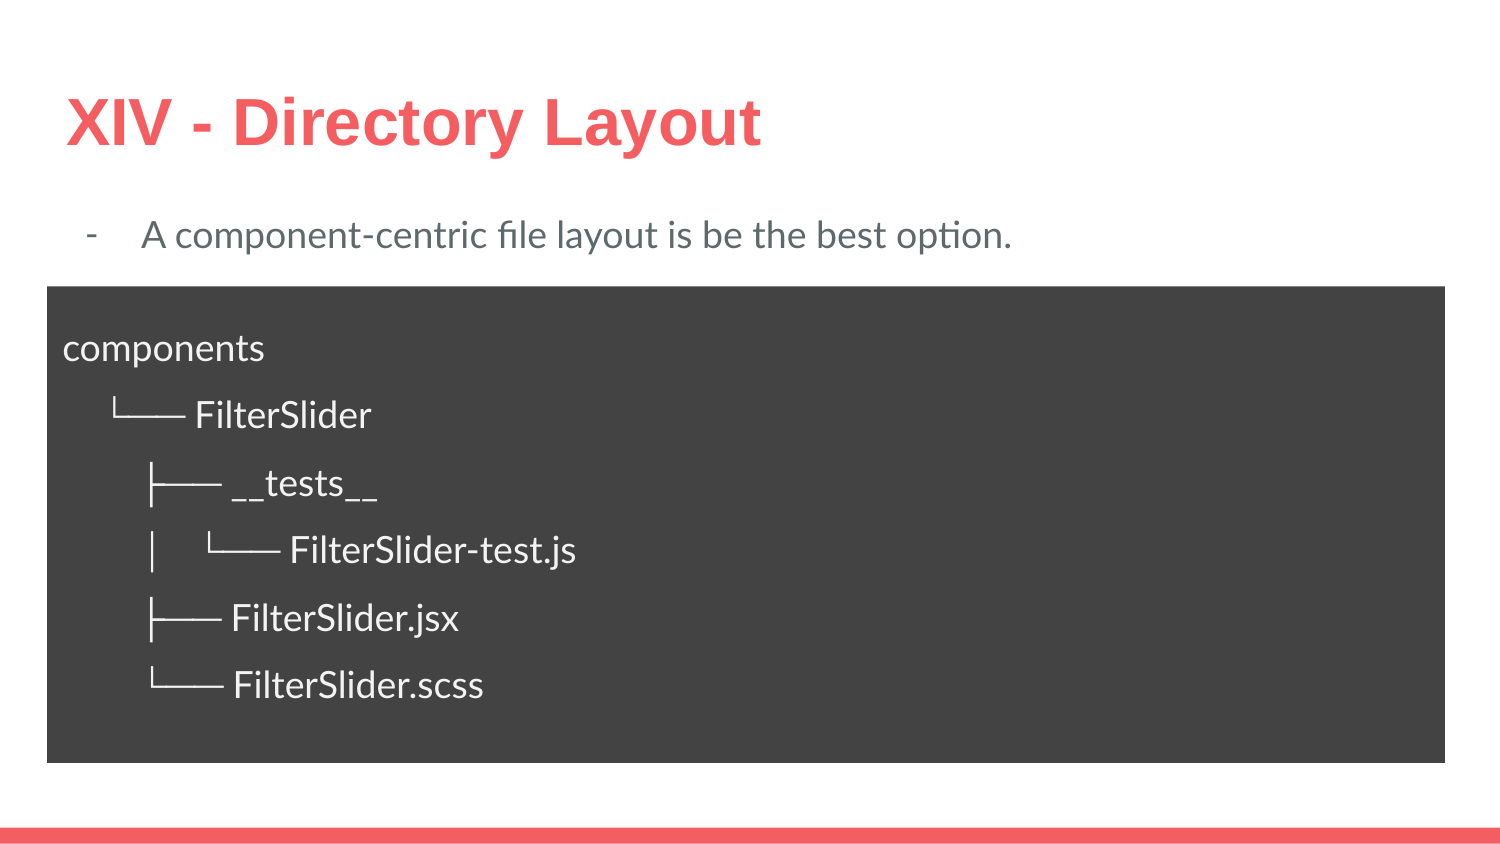

# XIV - Directory Layout
A component-centric file layout is be the best option.
components
    └── FilterSlider
        ├── __tests__
        │   └── FilterSlider-test.js
        ├── FilterSlider.jsx
        └── FilterSlider.scss